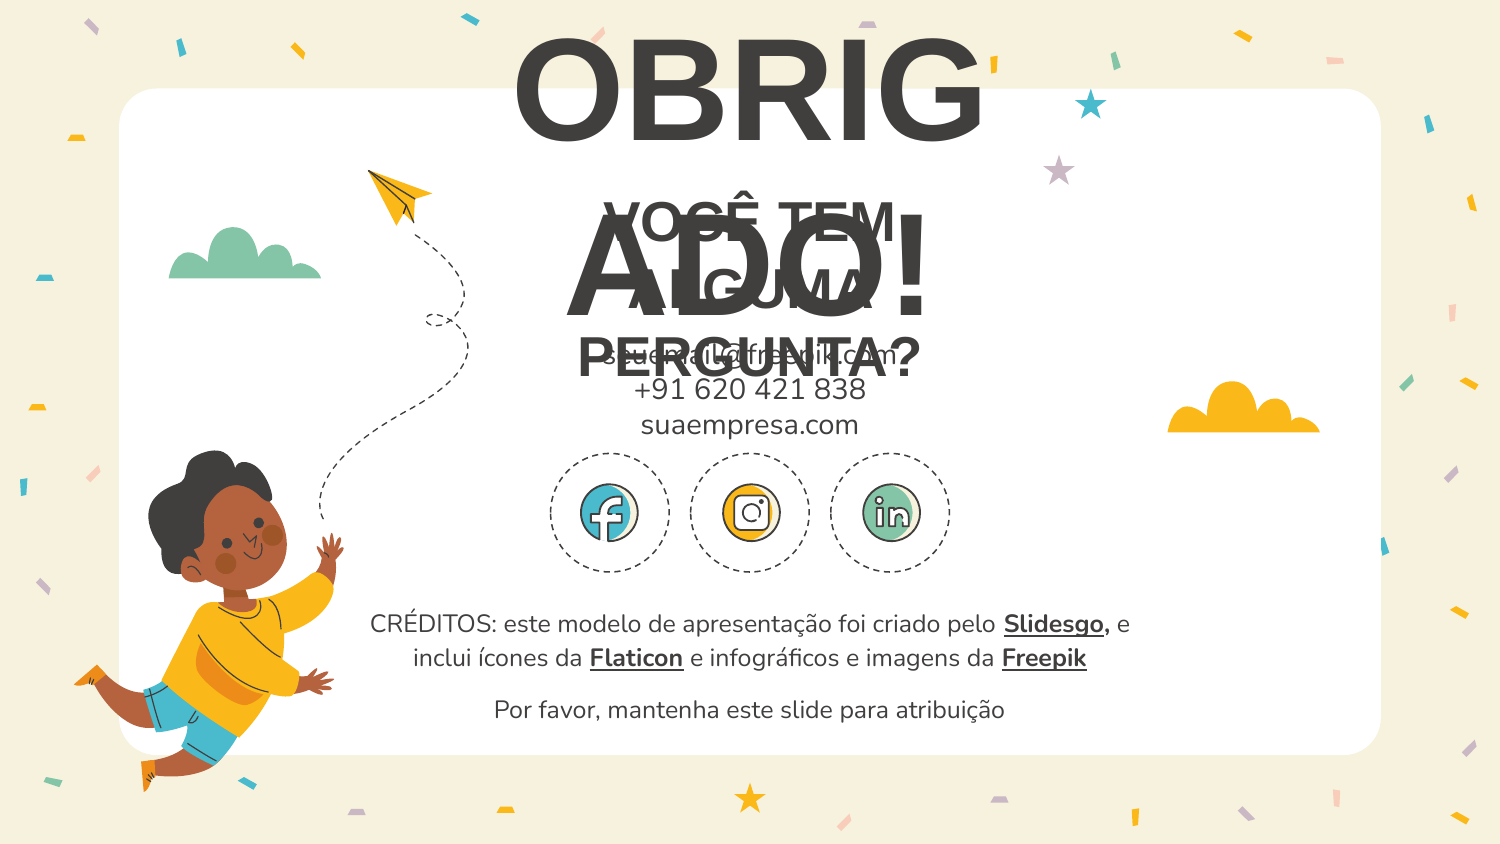

# OBRIGADO!

VOCÊ TEM ALGUMA PERGUNTA?
seuemail@freepik.com
+91 620 421 838
suaempresa.com

Por favor, mantenha este slide para atribuição